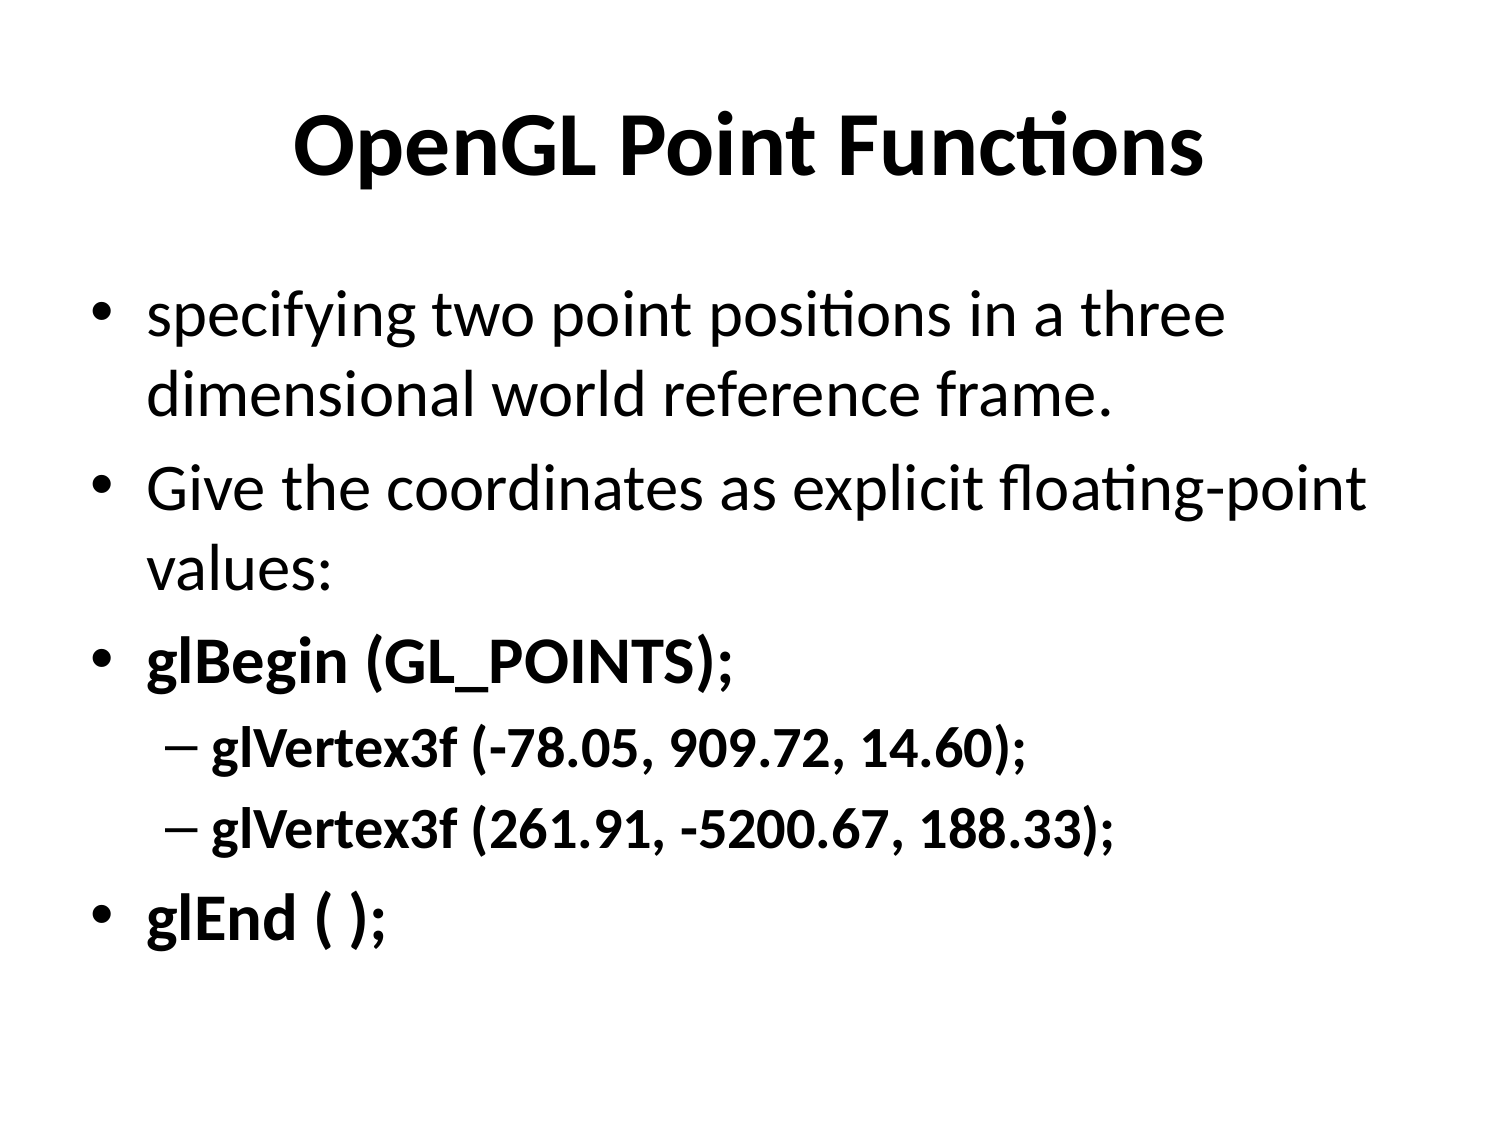

# OpenGL Point Functions
specifying two point positions in a three dimensional world reference frame.
Give the coordinates as explicit floating-point values:
glBegin (GL_POINTS);
glVertex3f (-78.05, 909.72, 14.60);
glVertex3f (261.91, -5200.67, 188.33);
glEnd ( );